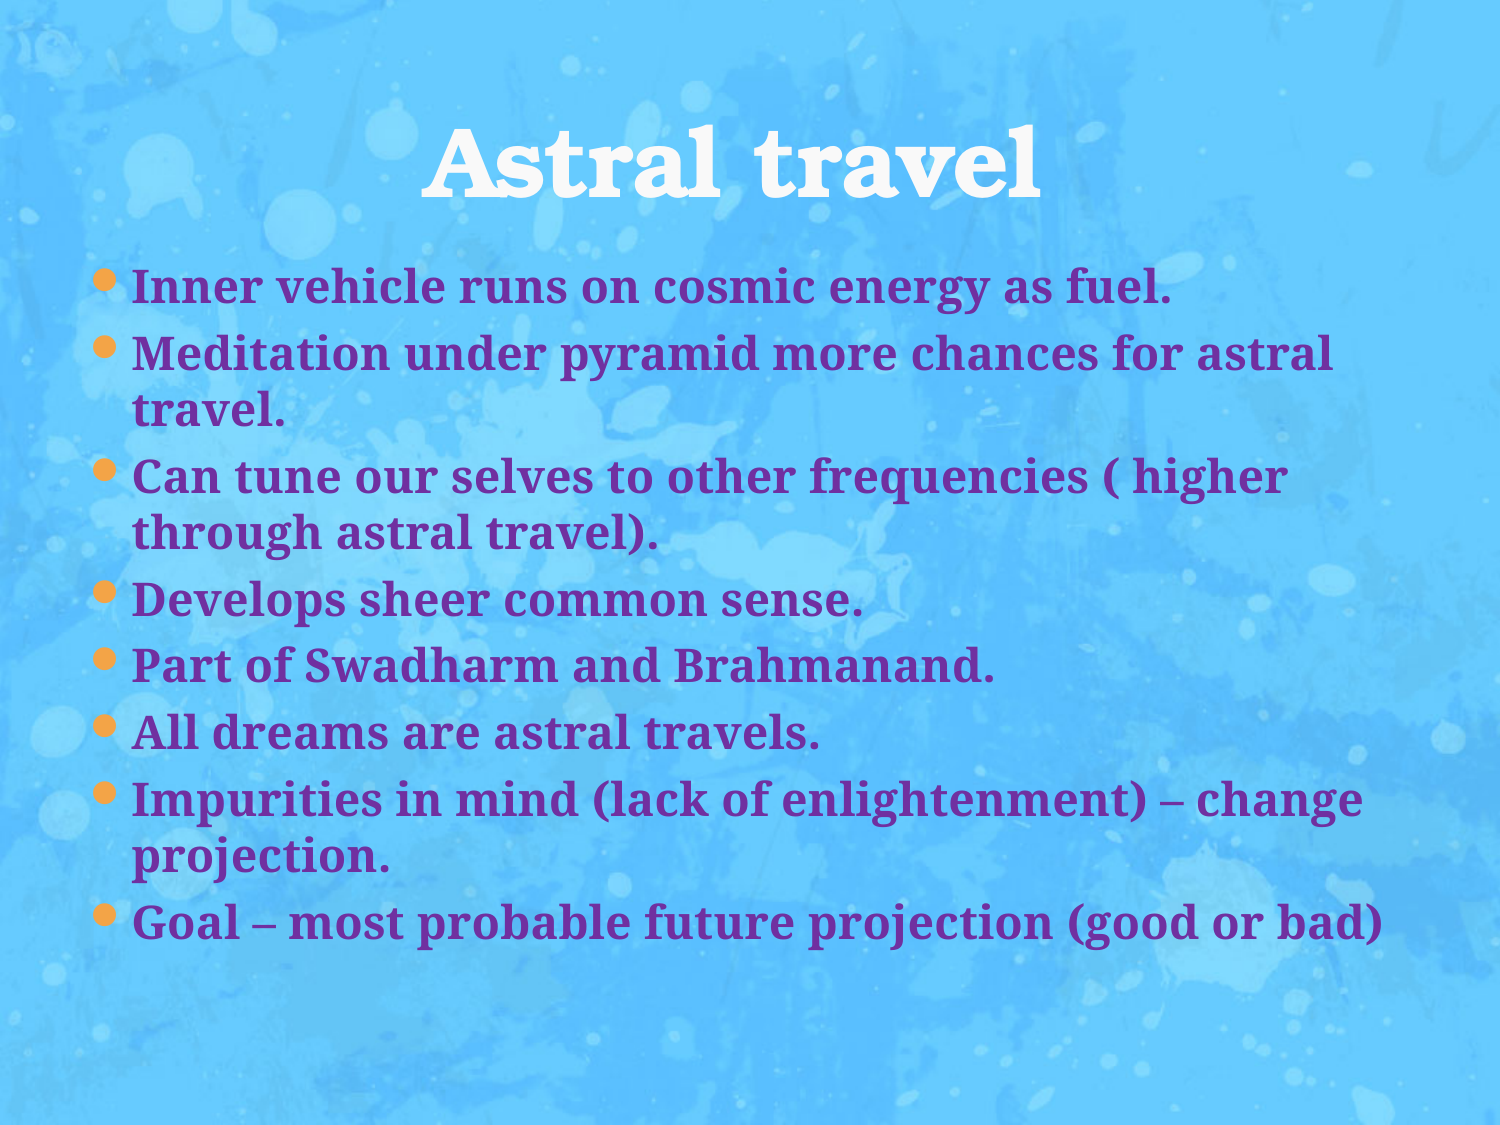

# Astral travel
Inner vehicle runs on cosmic energy as fuel.
Meditation under pyramid more chances for astral travel.
Can tune our selves to other frequencies ( higher through astral travel).
Develops sheer common sense.
Part of Swadharm and Brahmanand.
All dreams are astral travels.
Impurities in mind (lack of enlightenment) – change projection.
Goal – most probable future projection (good or bad)